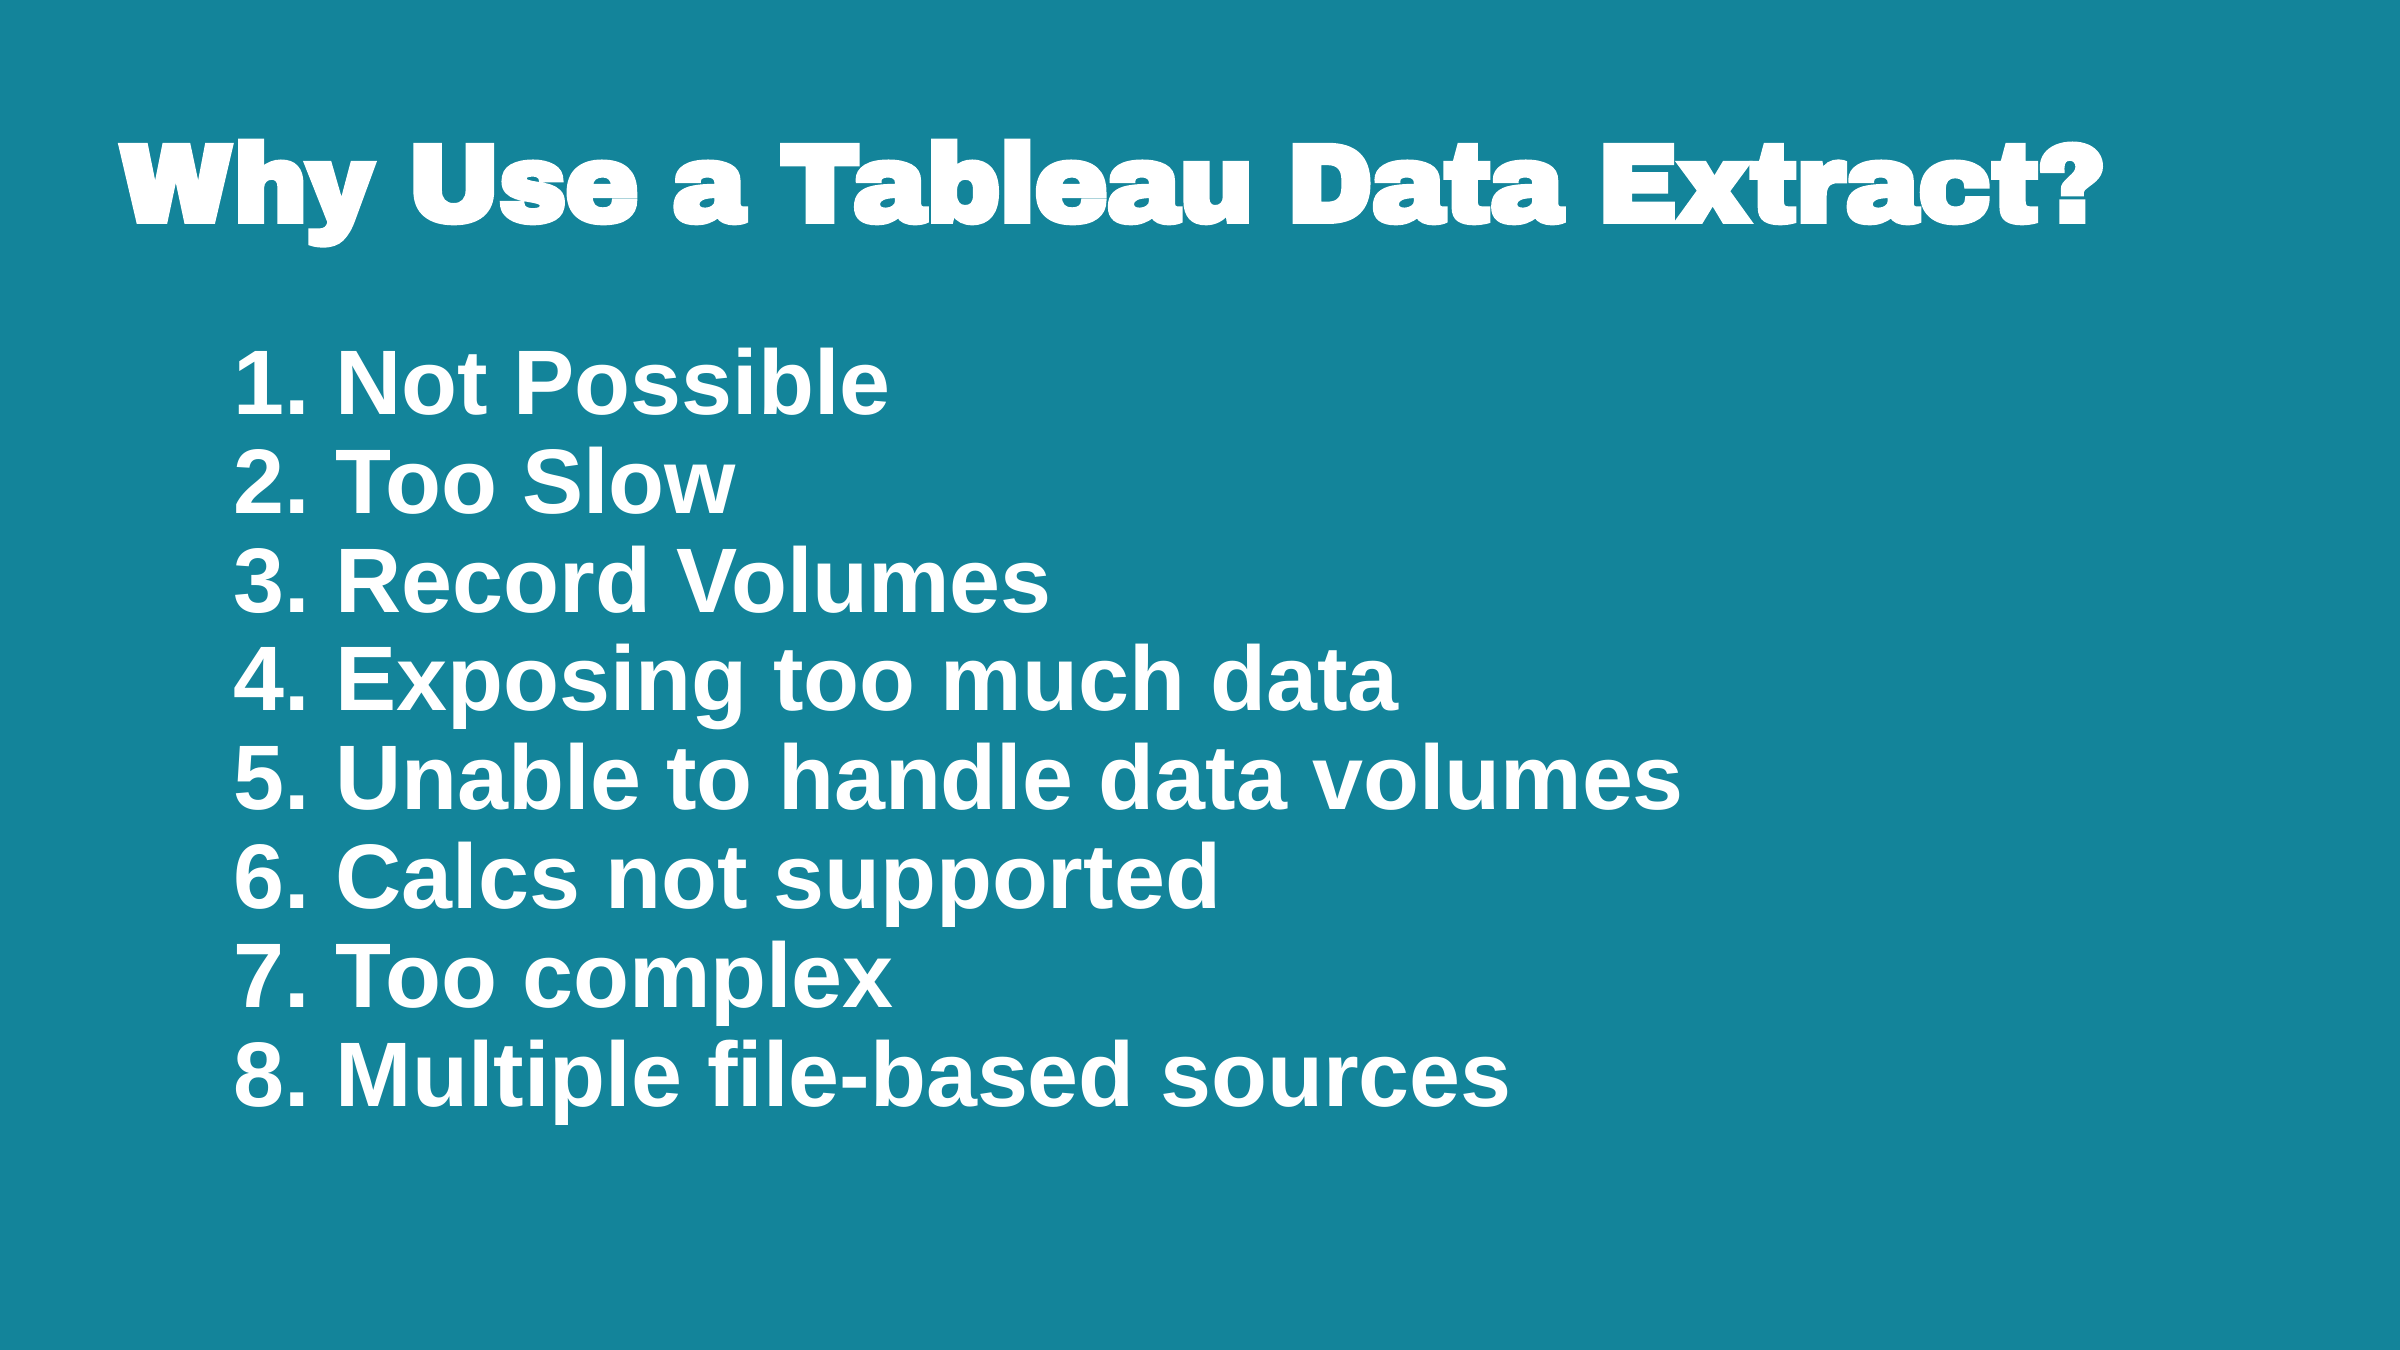

# Why Use a Tableau Data Extract?
1. Not Possible
2. Too Slow
3. Record Volumes
4. Exposing too much data
5. Unable to handle data volumes
6. Calcs not supported
7. Too complex
8. Multiple file-based sources